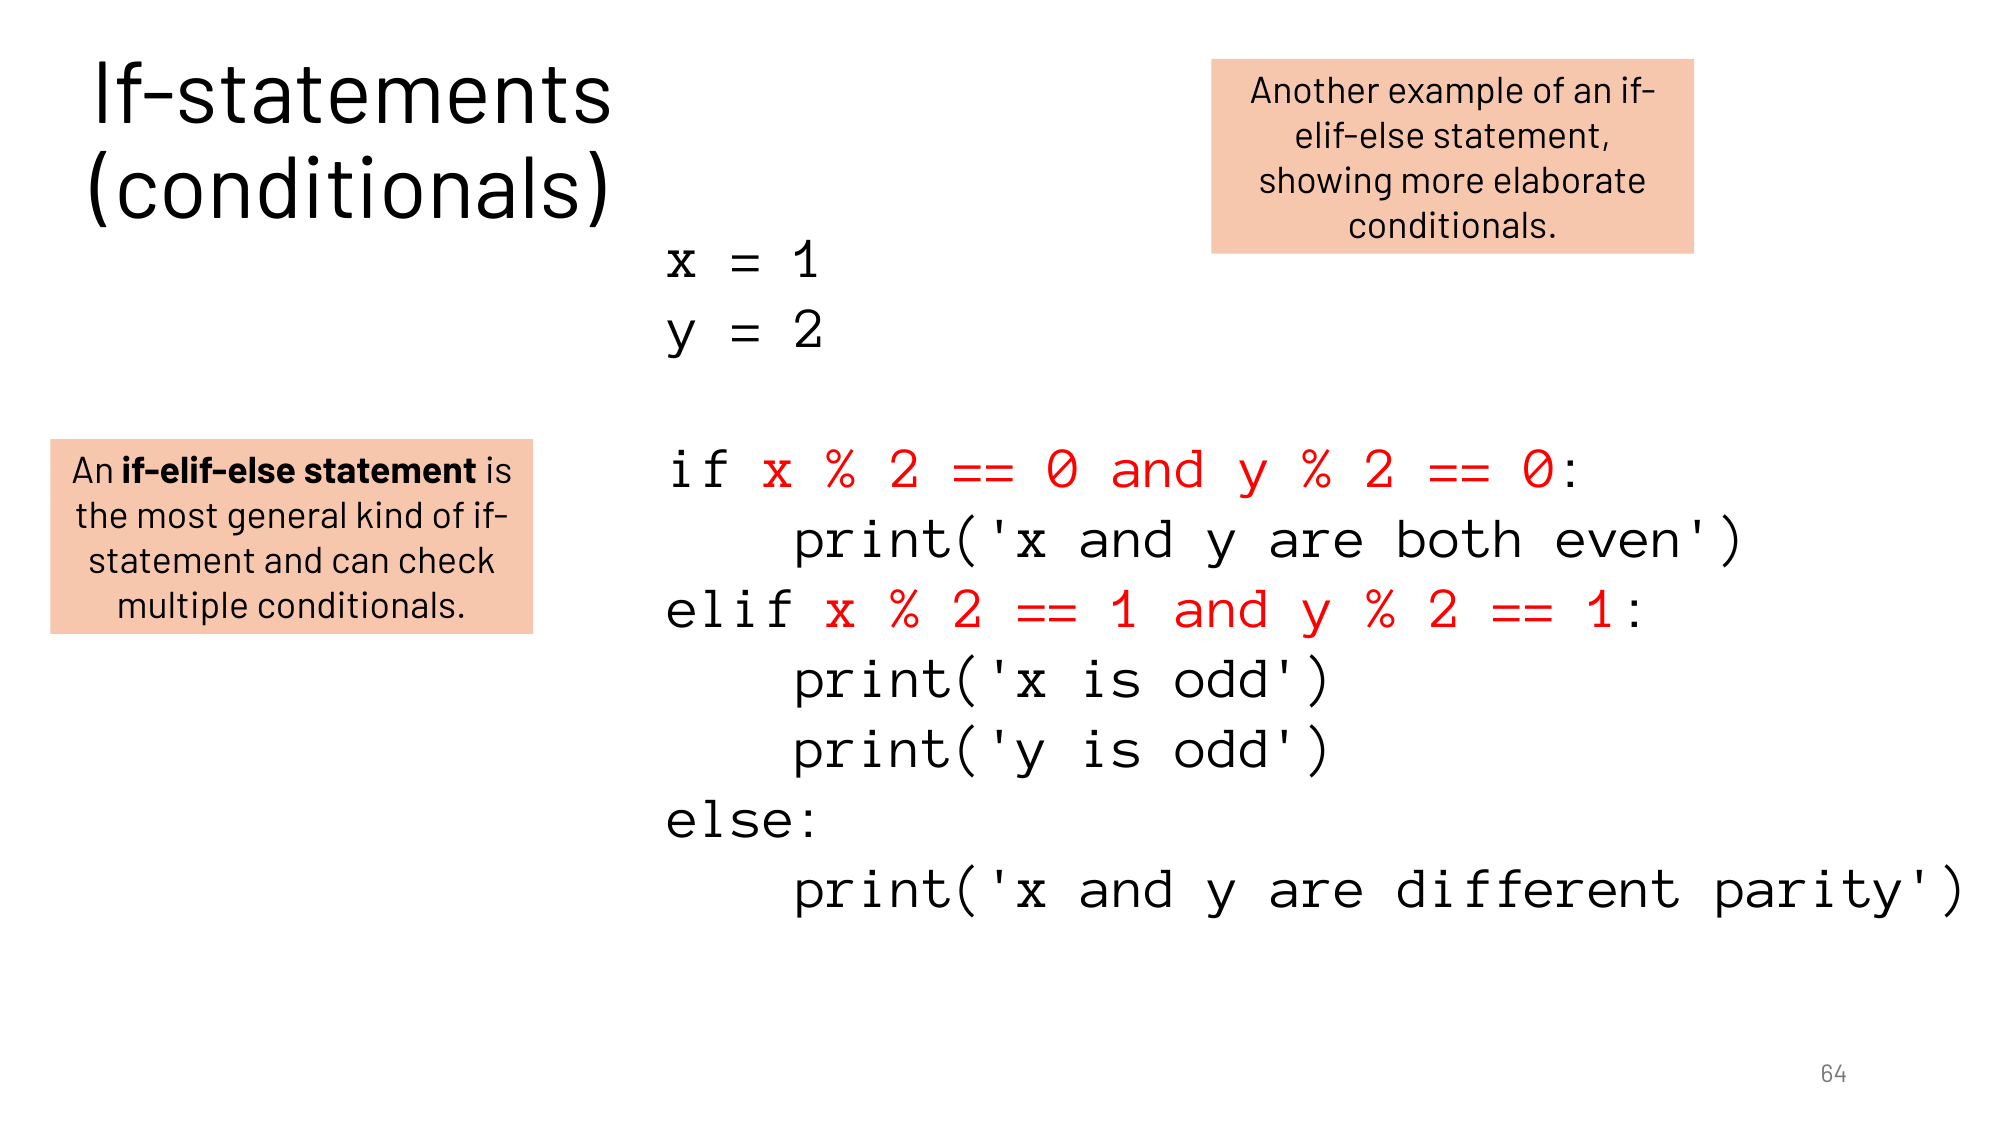

# If-statements (conditionals)
Another example of an if-elif-else statement, showing more elaborate conditionals.
x = 1
y = 2

if x % 2 == 0 and y % 2 == 0:
    print('x and y are both even')
elif x % 2 == 1 and y % 2 == 1:
    print('x is odd')
    print('y is odd')
else:
    print('x and y are different parity')
An if-elif-else statement is the most general kind of if-statement and can check multiple conditionals.
64